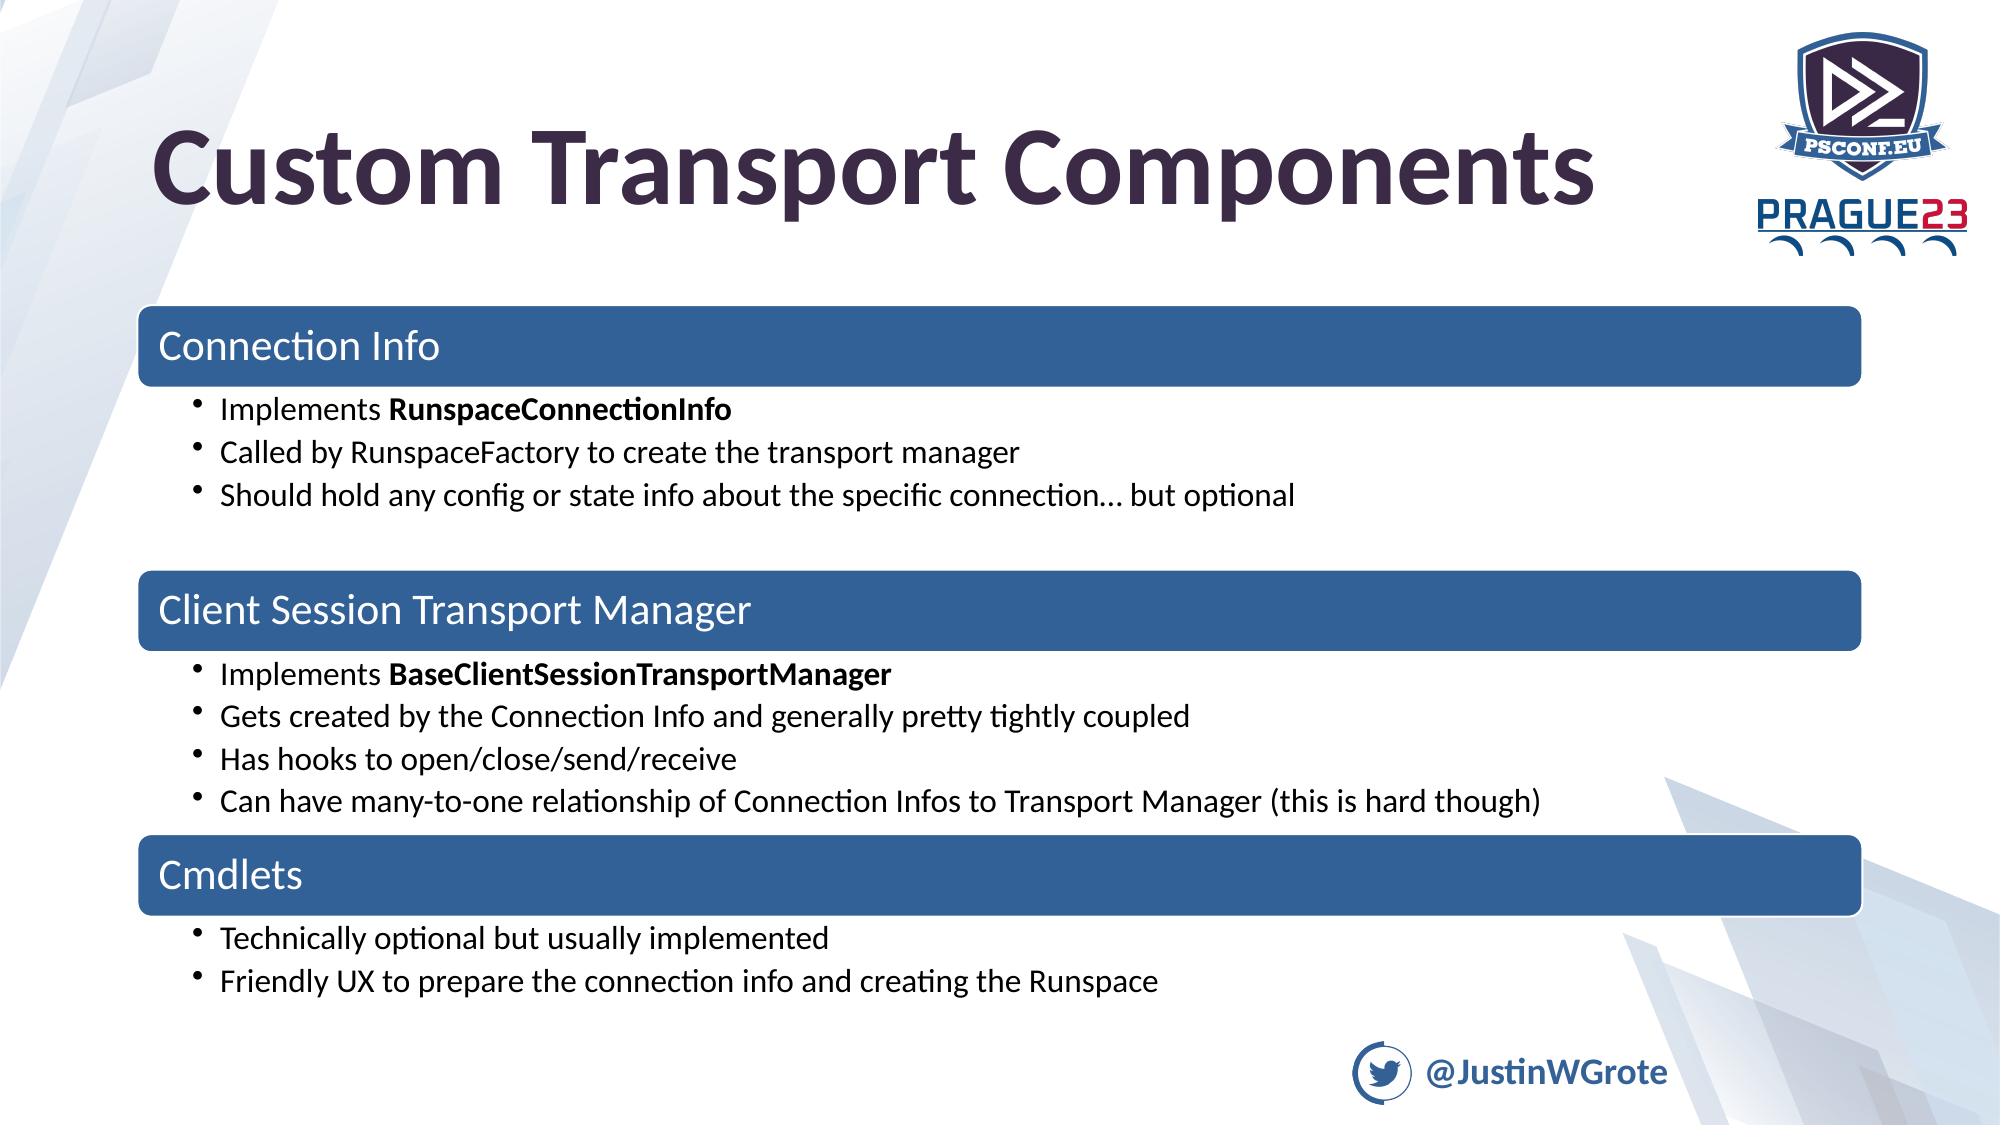

# Custom Transport Components
Connection Info
Implements RunspaceConnectionInfo
Called by RunspaceFactory to create the transport manager
Should hold any config or state info about the specific connection… but optional

Client Session Transport Manager
Implements BaseClientSessionTransportManager
Gets created by the Connection Info and generally pretty tightly coupled
Has hooks to open/close/send/receive
Can have many-to-one relationship of Connection Infos to Transport Manager (this is hard though)
Cmdlets
Technically optional but usually implemented
Friendly UX to prepare the connection info and creating the Runspace